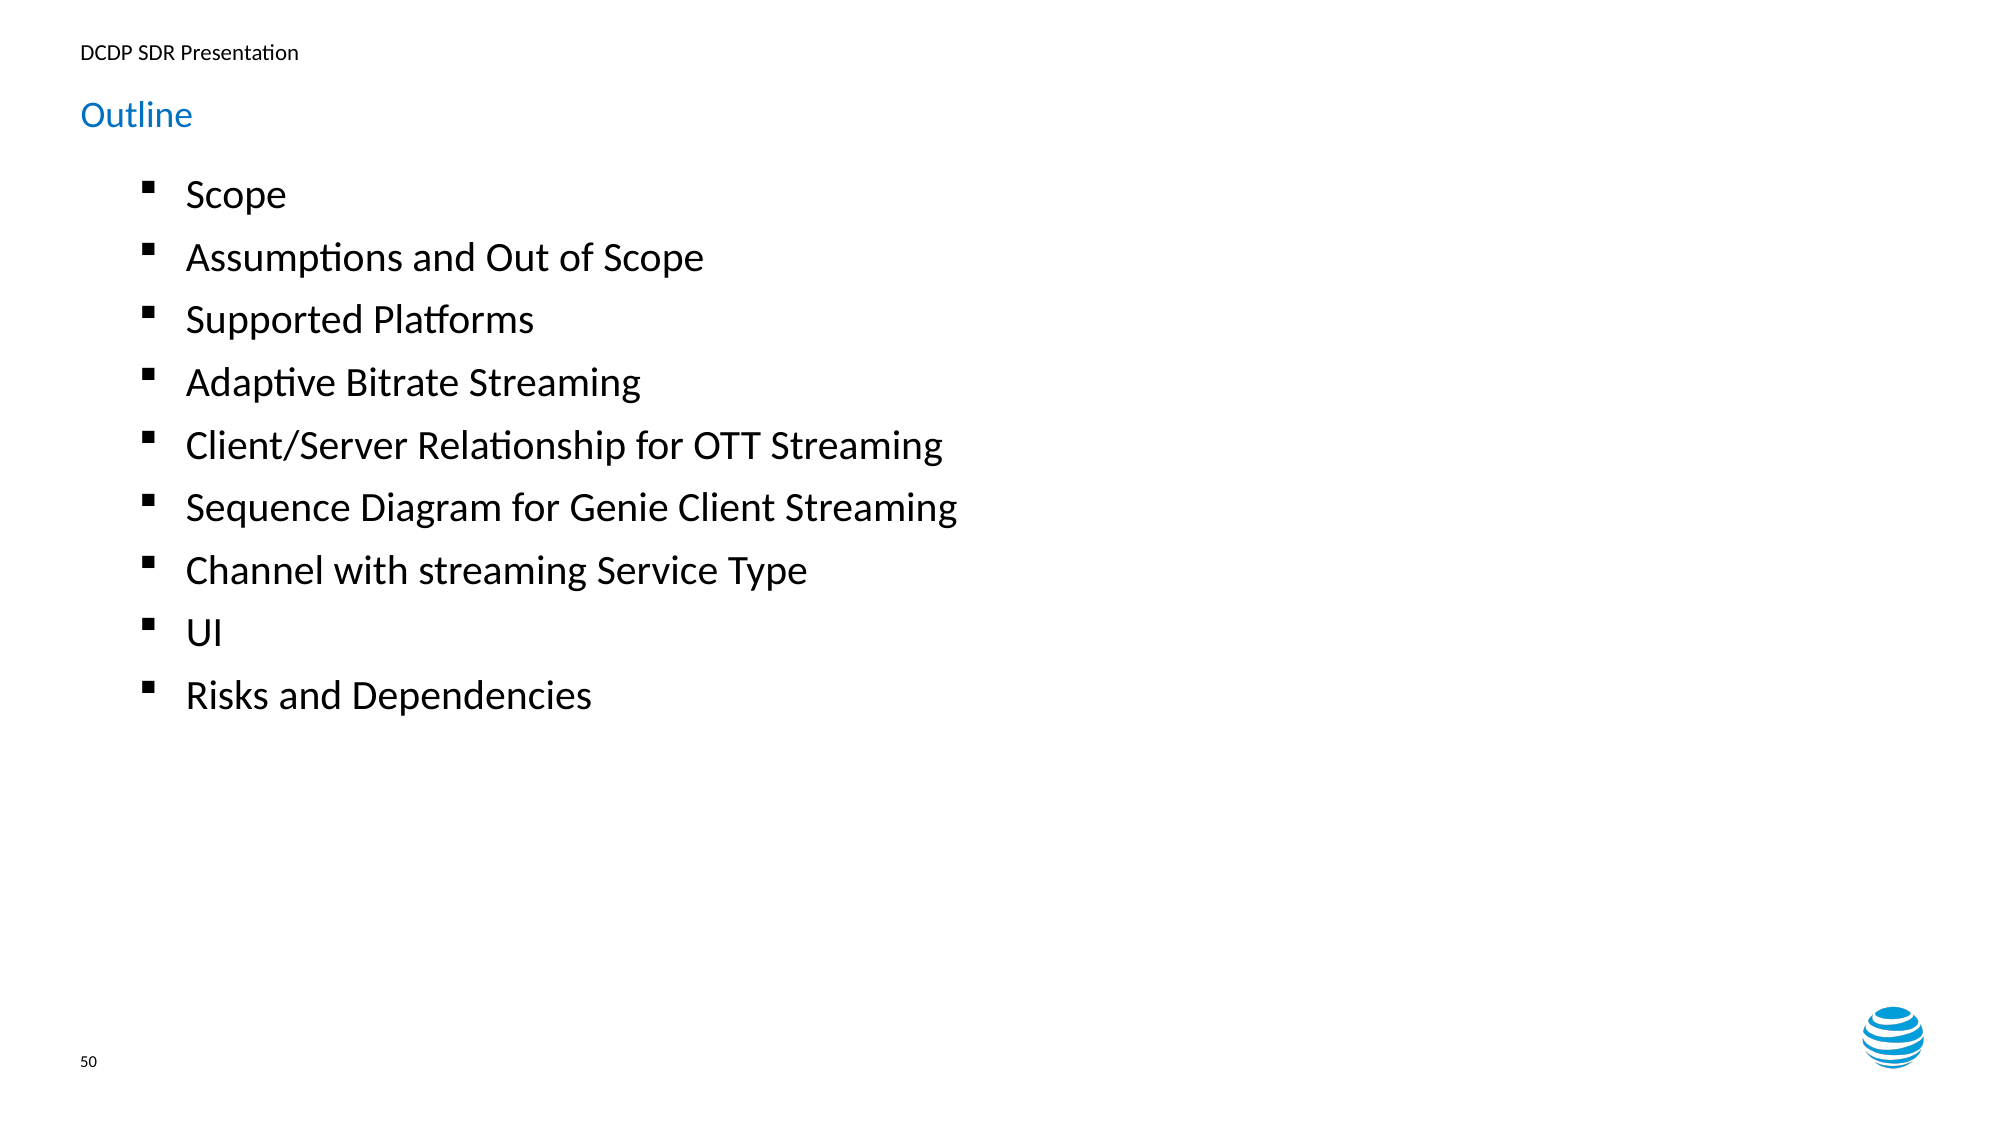

# Outline
Scope
Assumptions and Out of Scope
Supported Platforms
Adaptive Bitrate Streaming
Client/Server Relationship for OTT Streaming
Sequence Diagram for Genie Client Streaming
Channel with streaming Service Type
UI
Risks and Dependencies
50